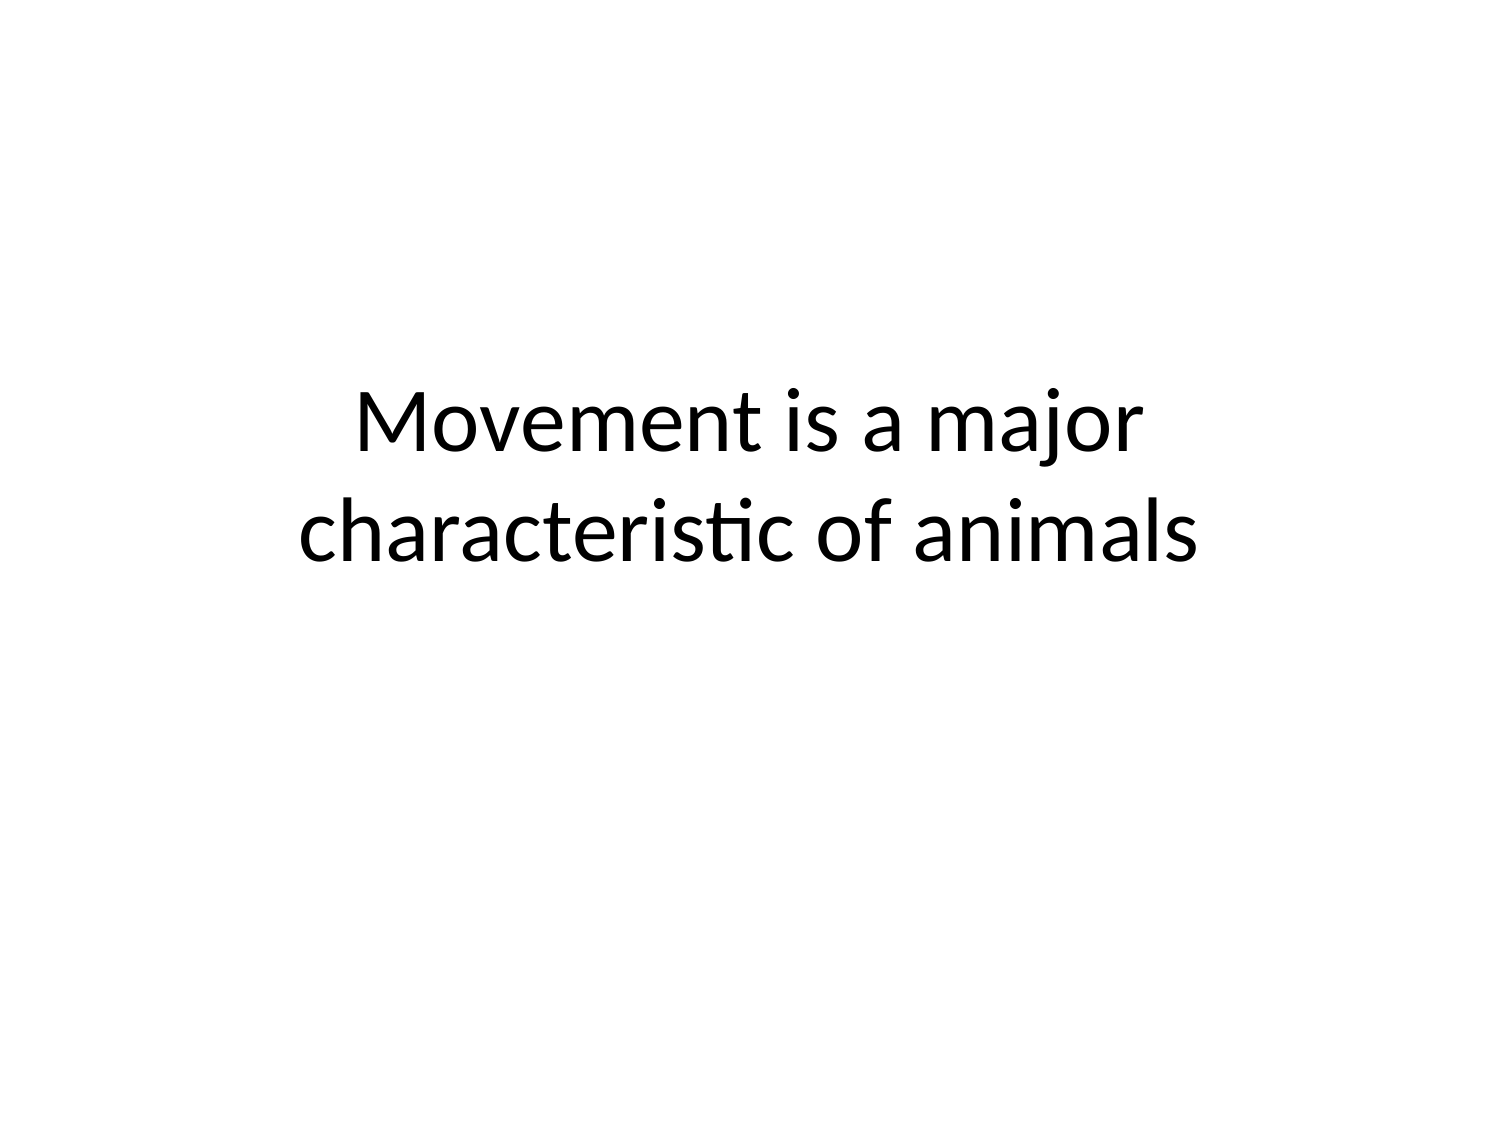

# Movement is a major characteristic of animals